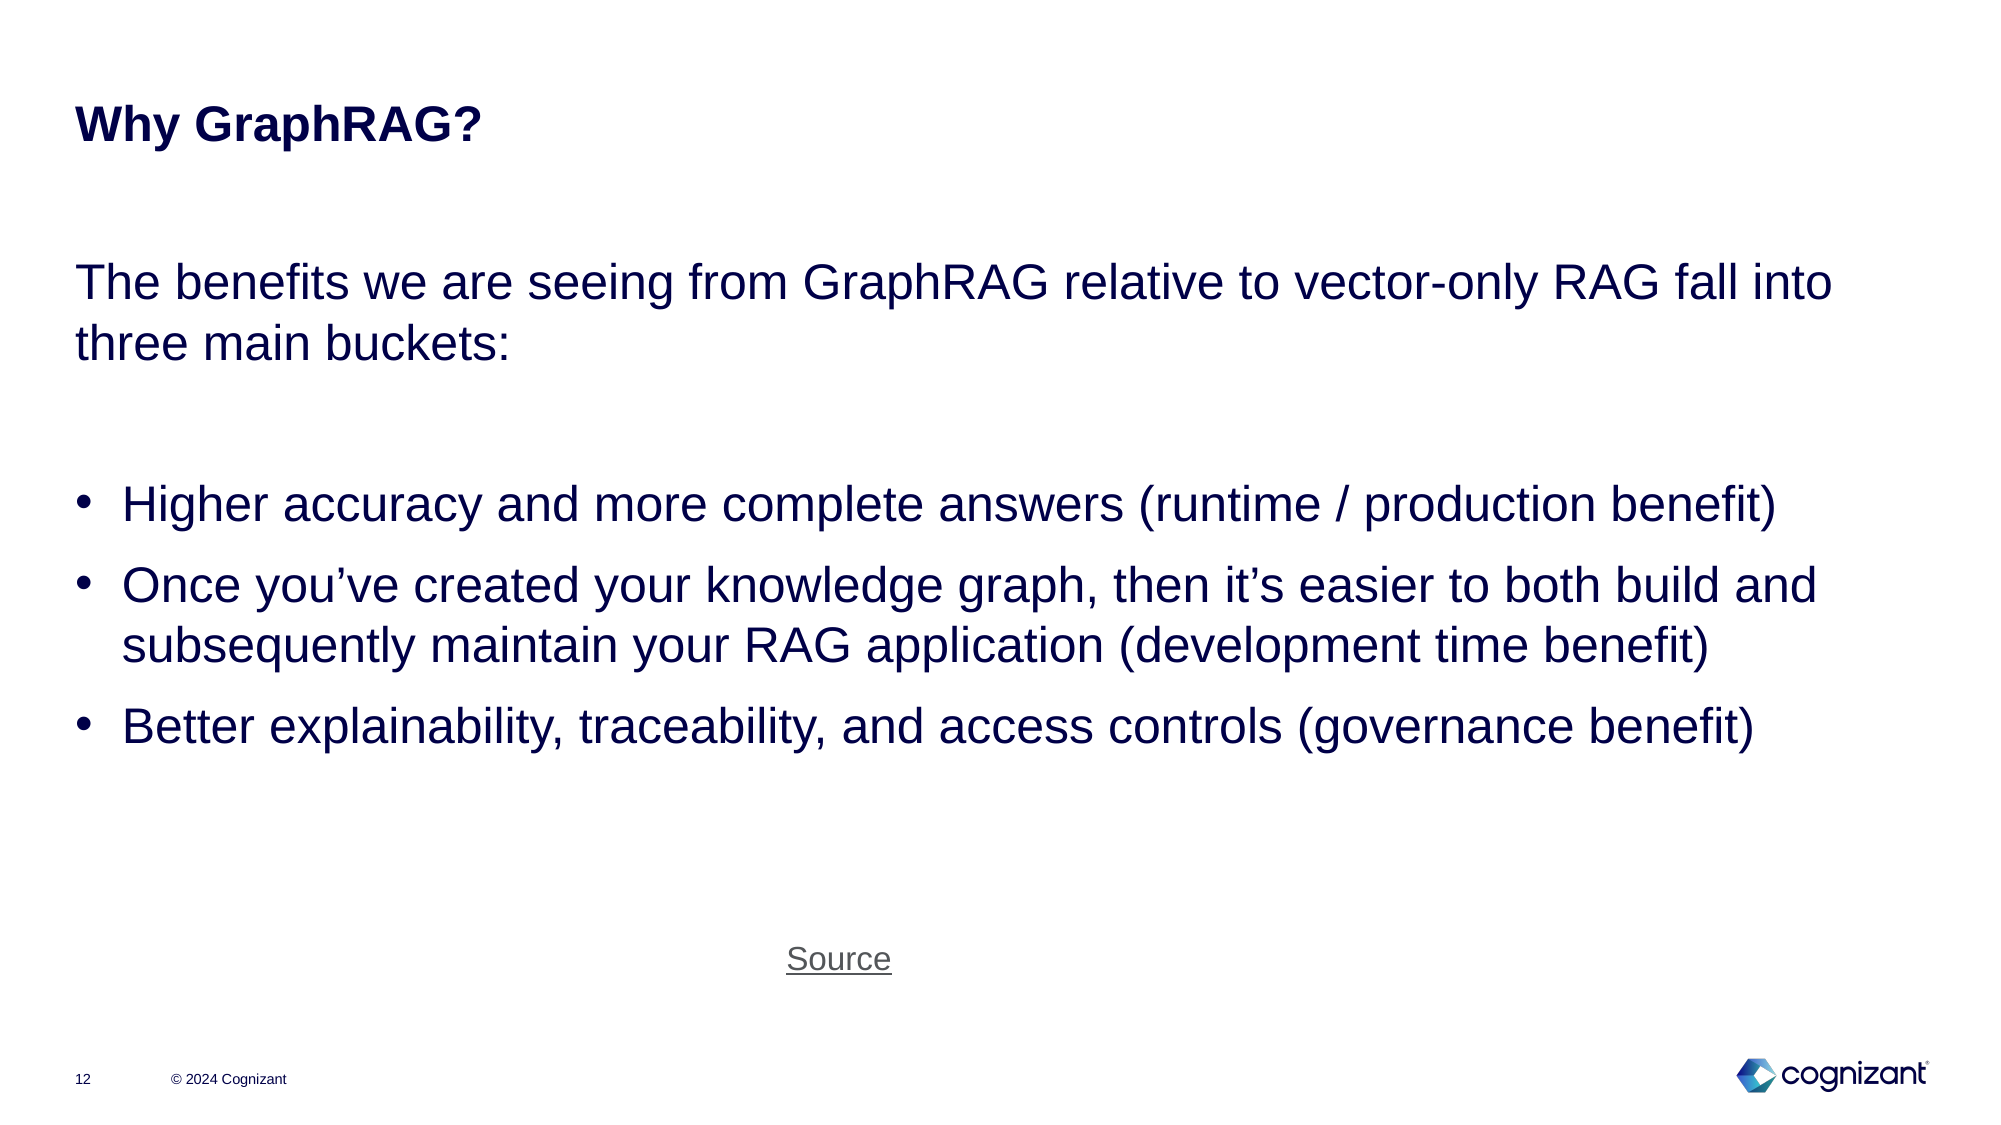

# Why GraphRAG?
The benefits we are seeing from GraphRAG relative to vector-only RAG fall into three main buckets:

Higher accuracy and more complete answers (runtime / production benefit)
Once you’ve created your knowledge graph, then it’s easier to both build and subsequently maintain your RAG application (development time benefit)
Better explainability, traceability, and access controls (governance benefit)
Source
© 2024 Cognizant
12